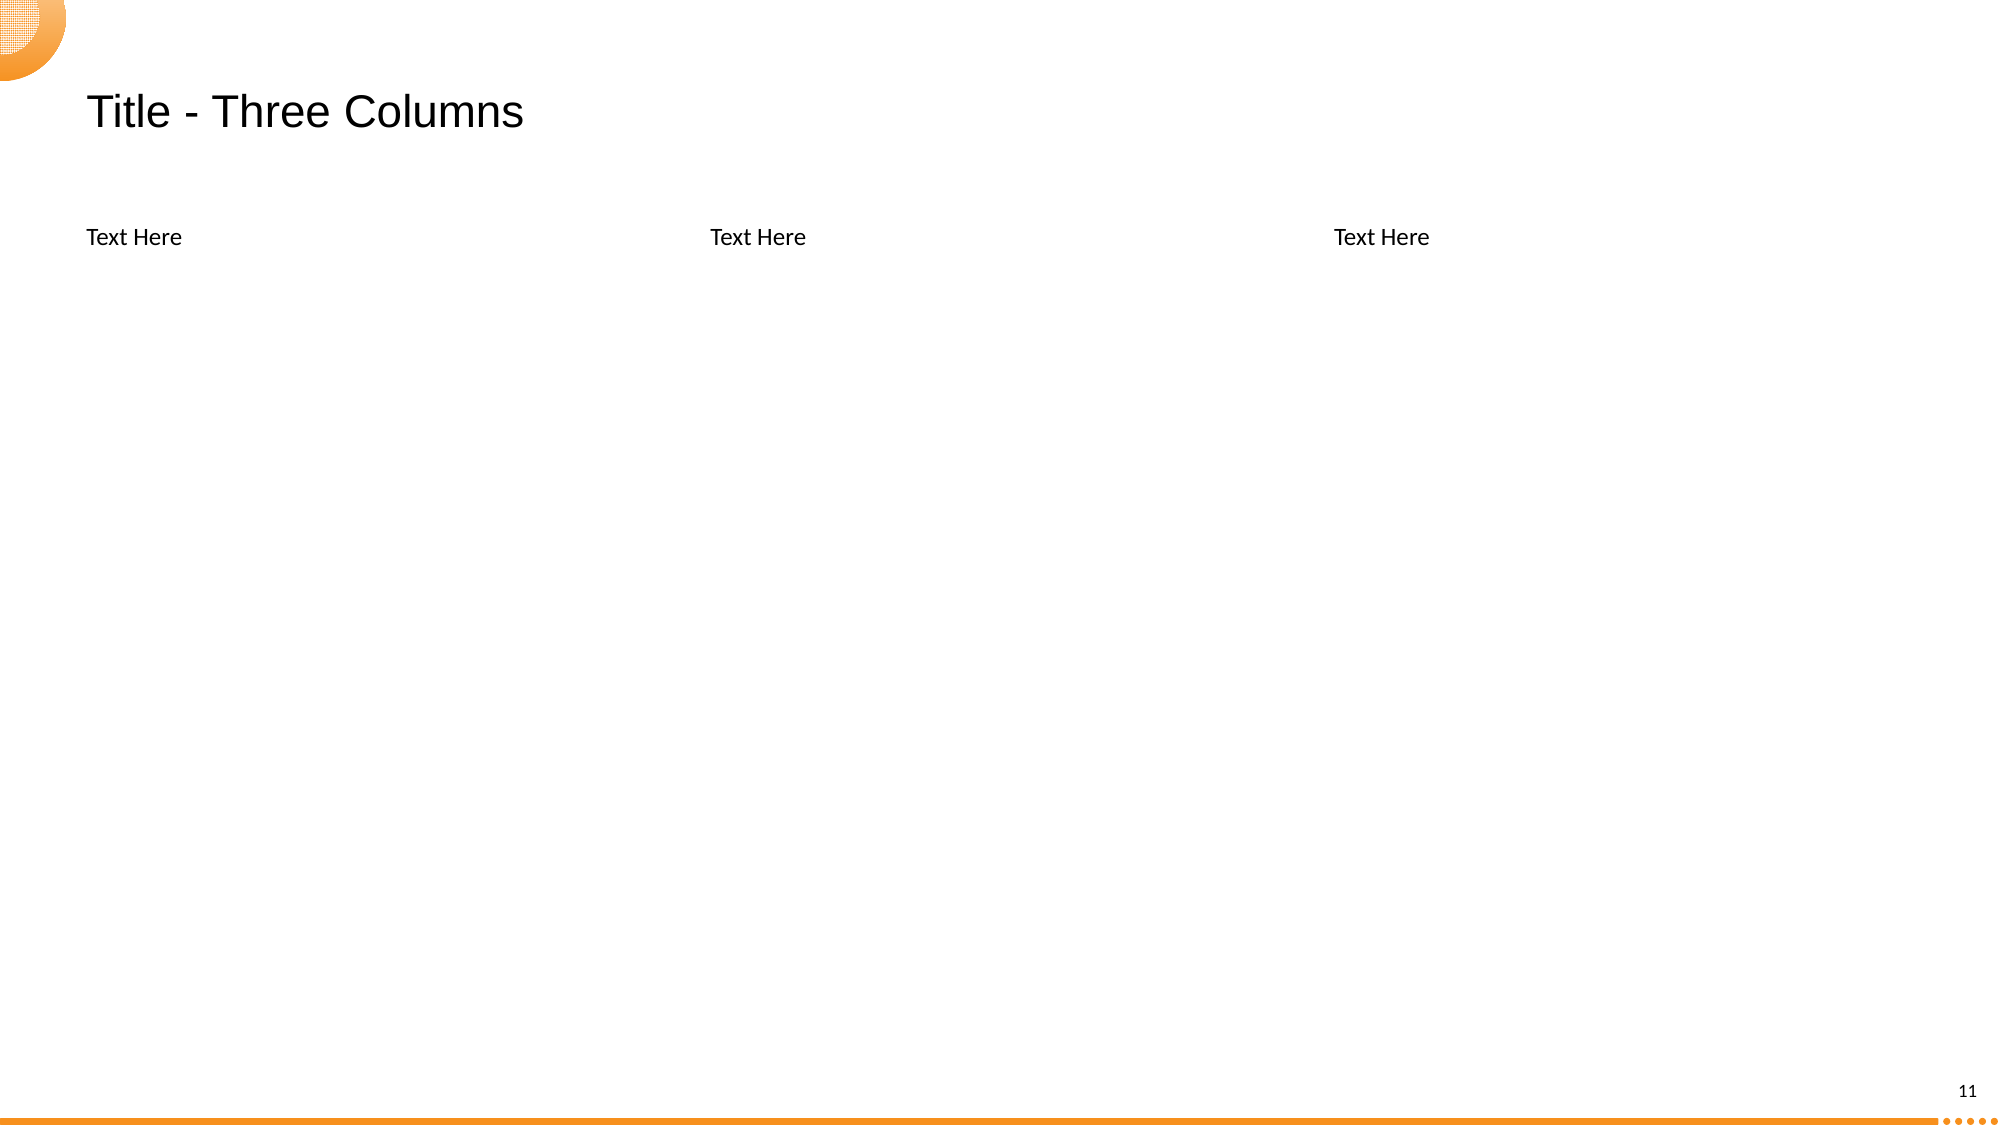

Title - Three Columns
Text Here
Text Here
Text Here